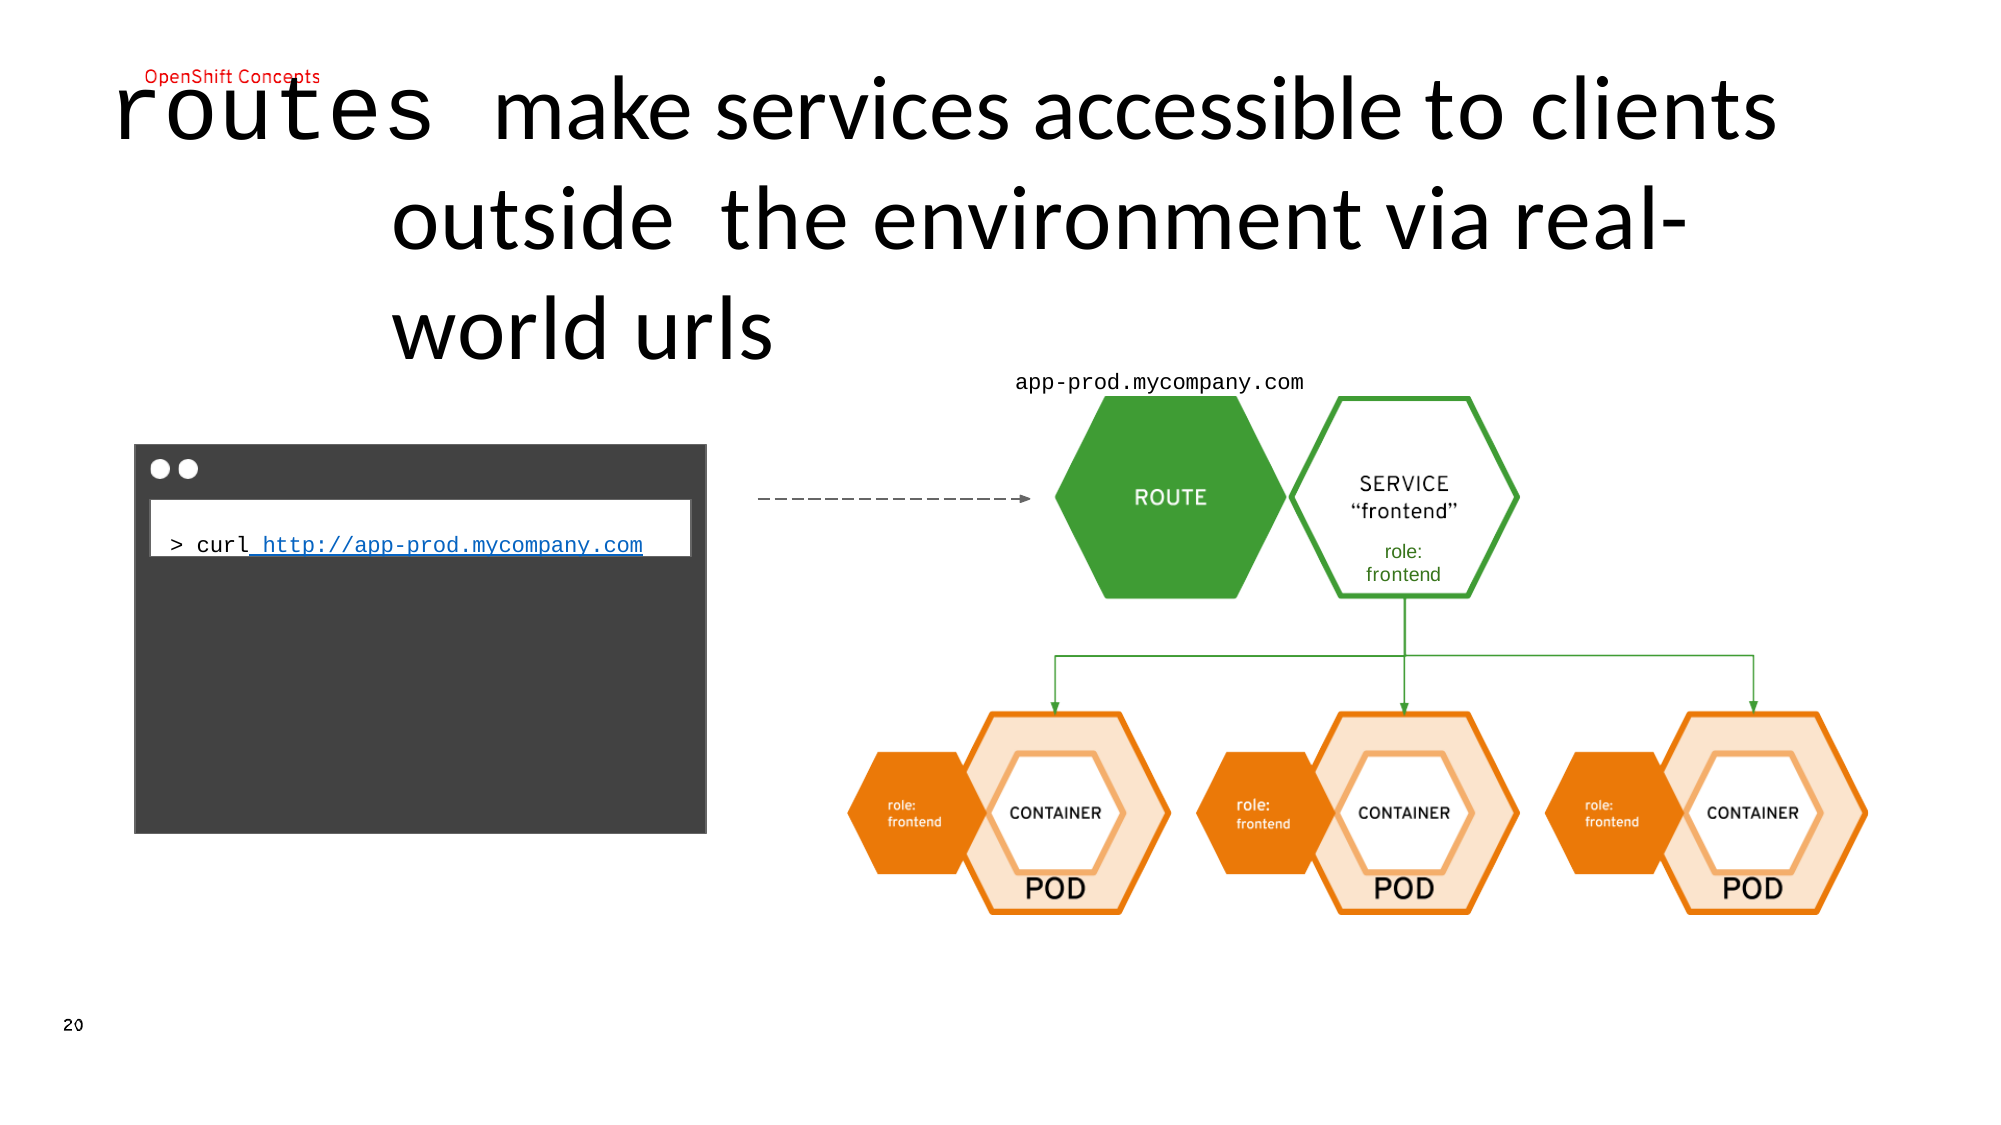

# routes make services accessible to clients outside  the environment via real-world urls
app-prod.mycompany.com

> curl http://app-prod.mycompany.com
role:  frontend